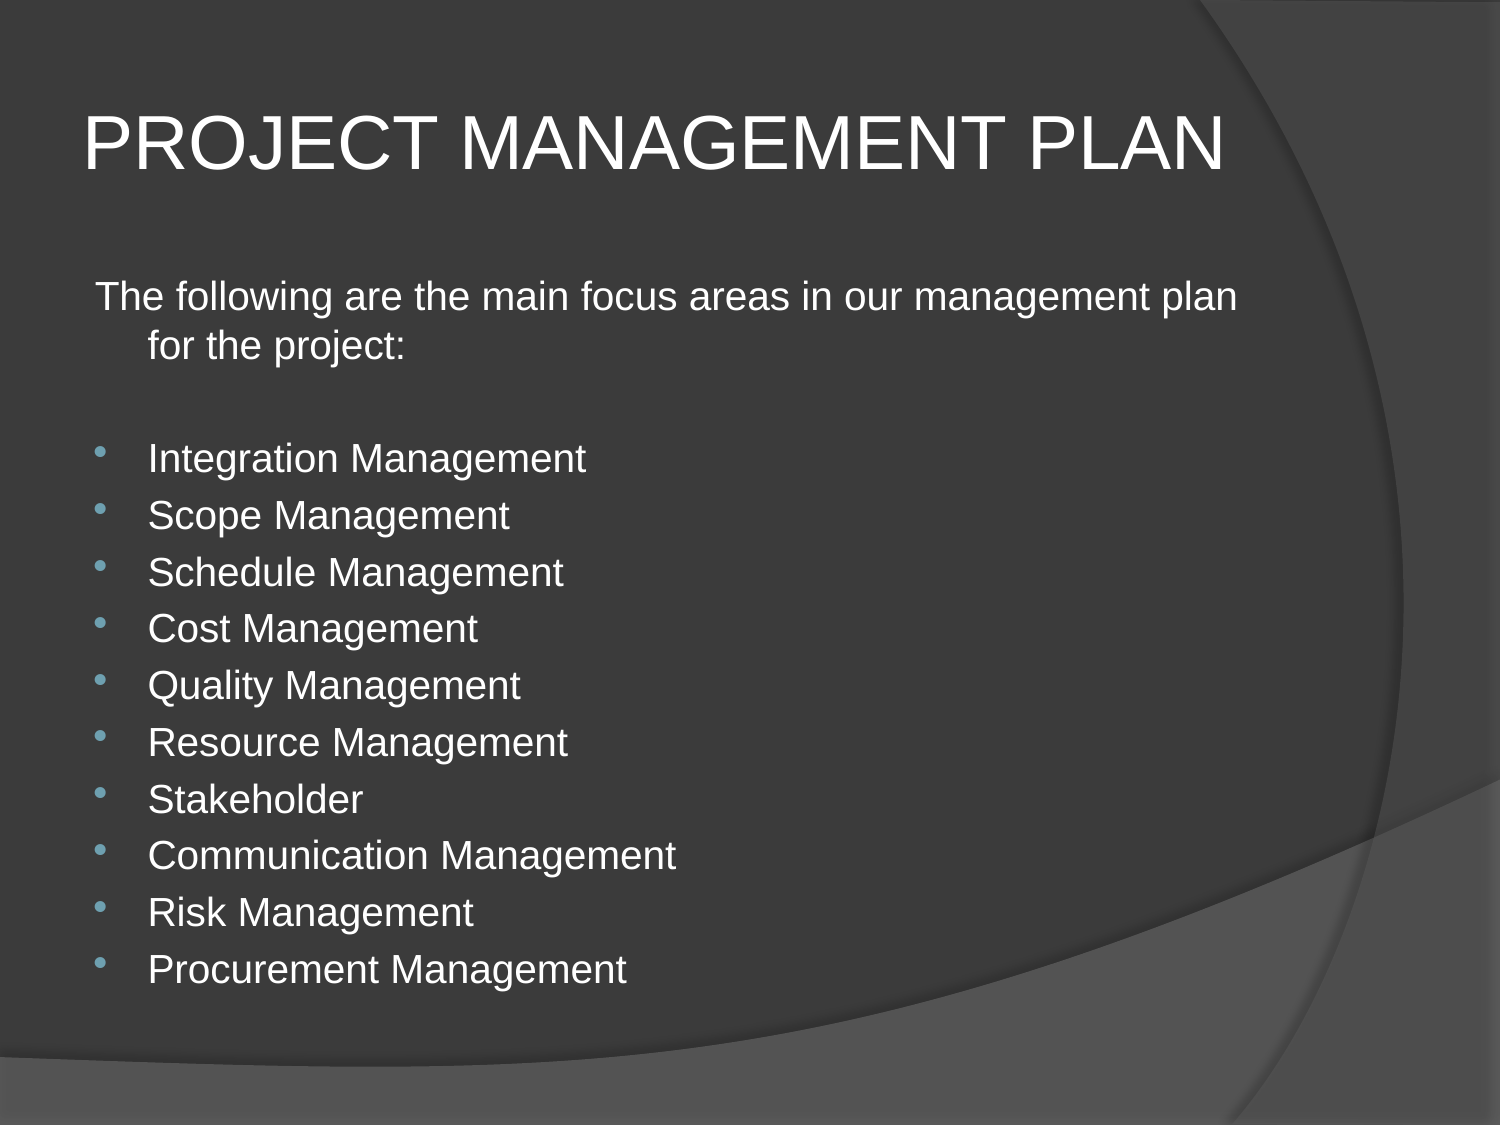

# PROJECT MANAGEMENT PLAN
The following are the main focus areas in our management plan for the project:

Integration Management
Scope Management
Schedule Management
Cost Management
Quality Management
Resource Management
Stakeholder
Communication Management
Risk Management
Procurement Management